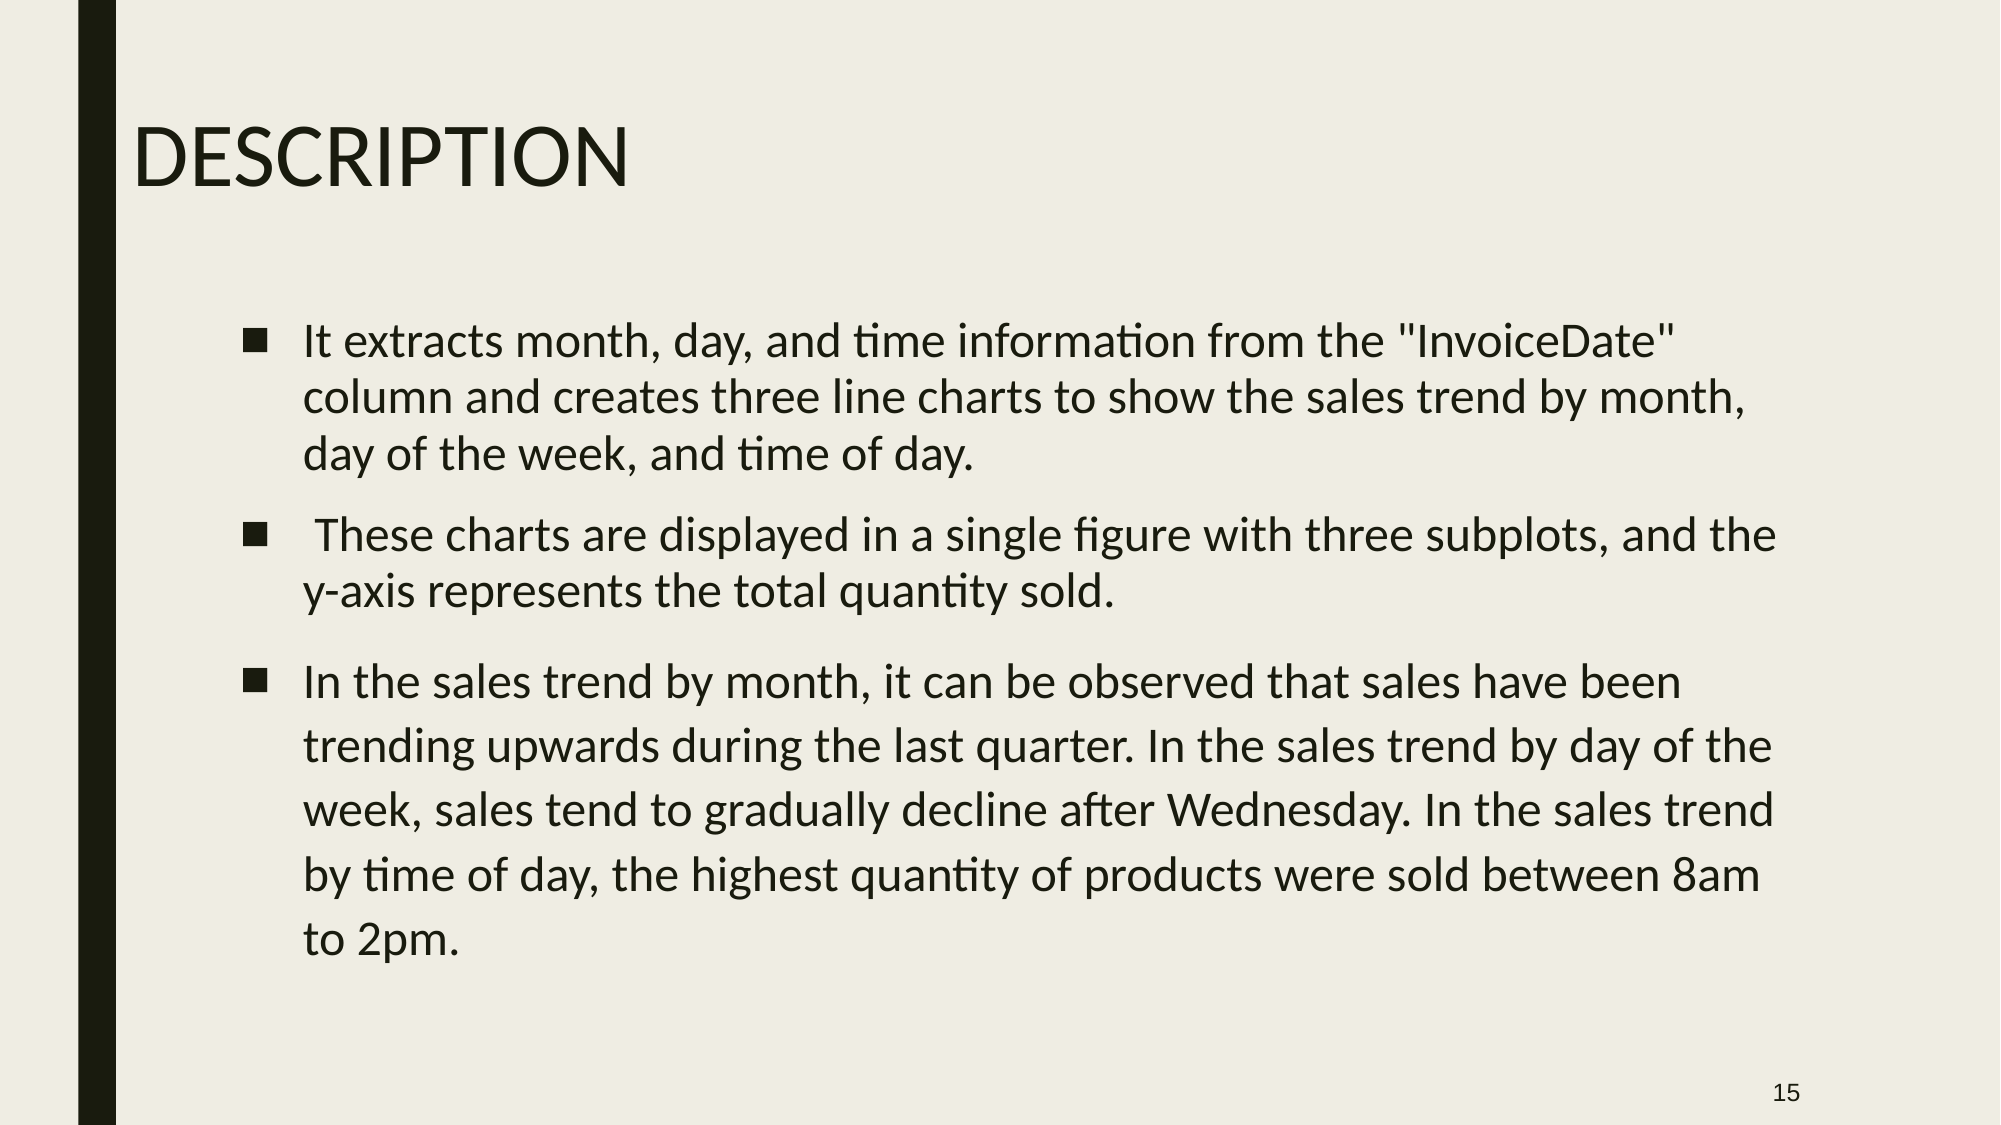

# DESCRIPTION
It extracts month, day, and time information from the "InvoiceDate" column and creates three line charts to show the sales trend by month, day of the week, and time of day.
 These charts are displayed in a single figure with three subplots, and the y-axis represents the total quantity sold.
In the sales trend by month, it can be observed that sales have been trending upwards during the last quarter. In the sales trend by day of the week, sales tend to gradually decline after Wednesday. In the sales trend by time of day, the highest quantity of products were sold between 8am to 2pm.

15